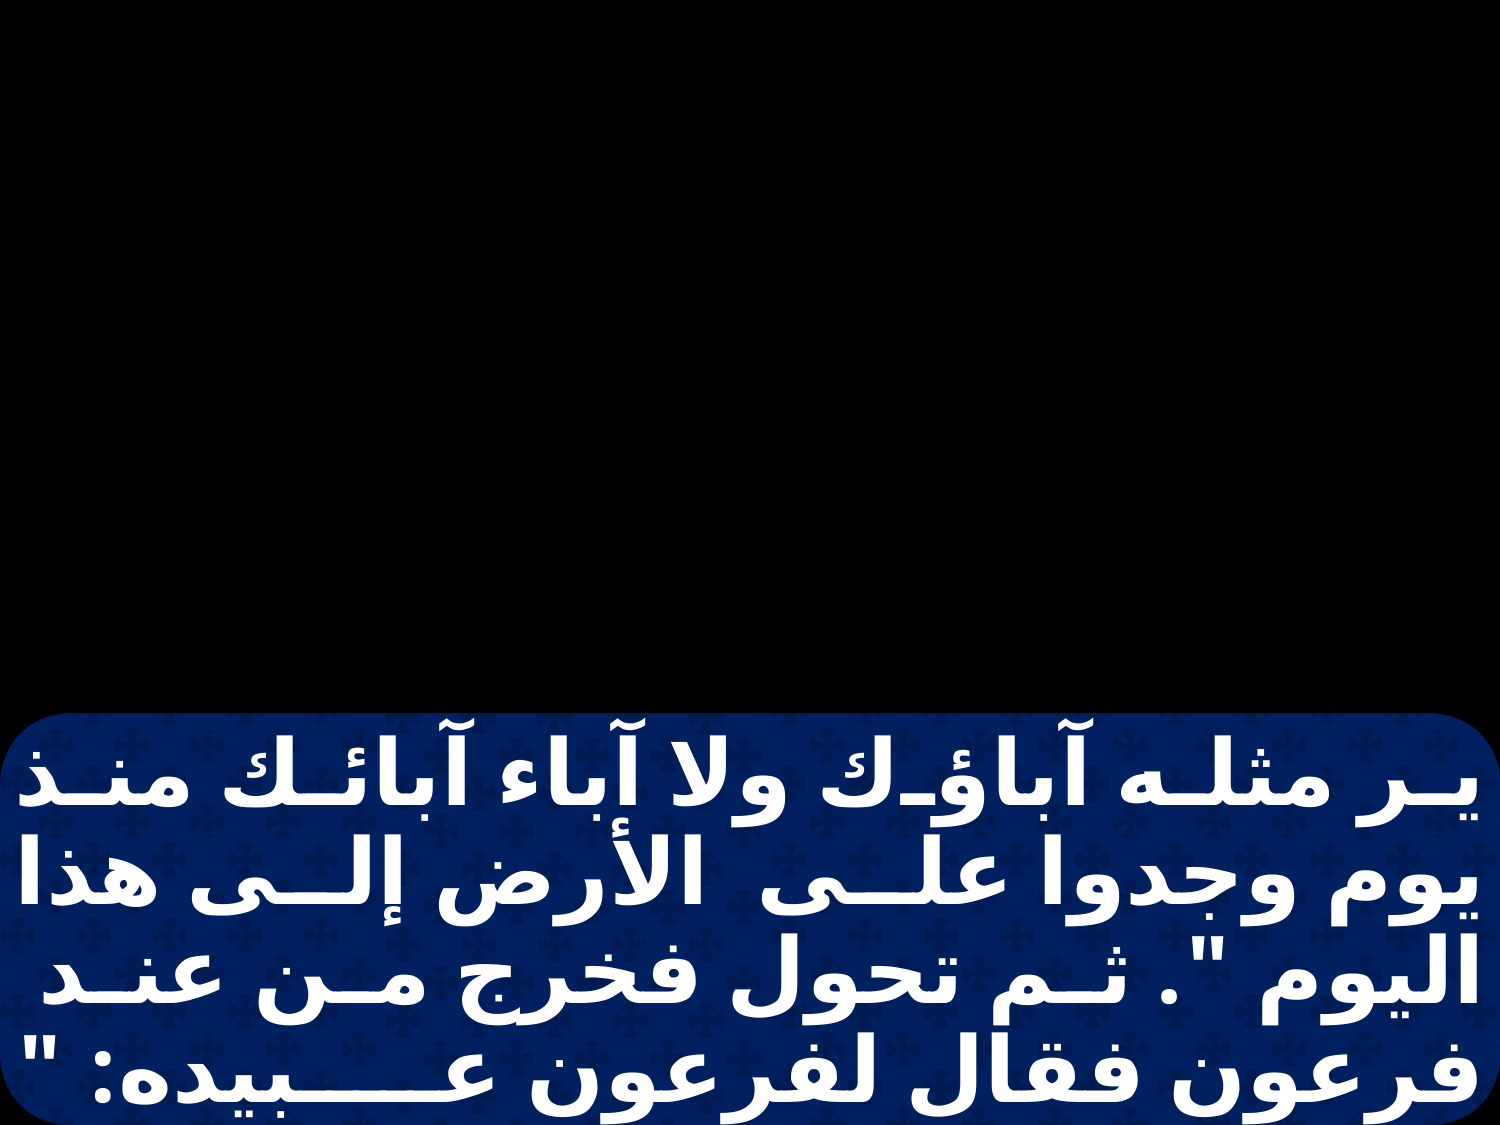

ير مثله آباؤك ولا آباء آبائك منذ يوم وجدوا على  الأرض إلى هذا اليوم ". ثم تحول فخرج من عند  فرعون فقال لفرعون عبيده: " إلى متى يكون هذا  لنا شركا؟ أطلق القوم ليعبدوا الرب إلههم. ألم تعلم